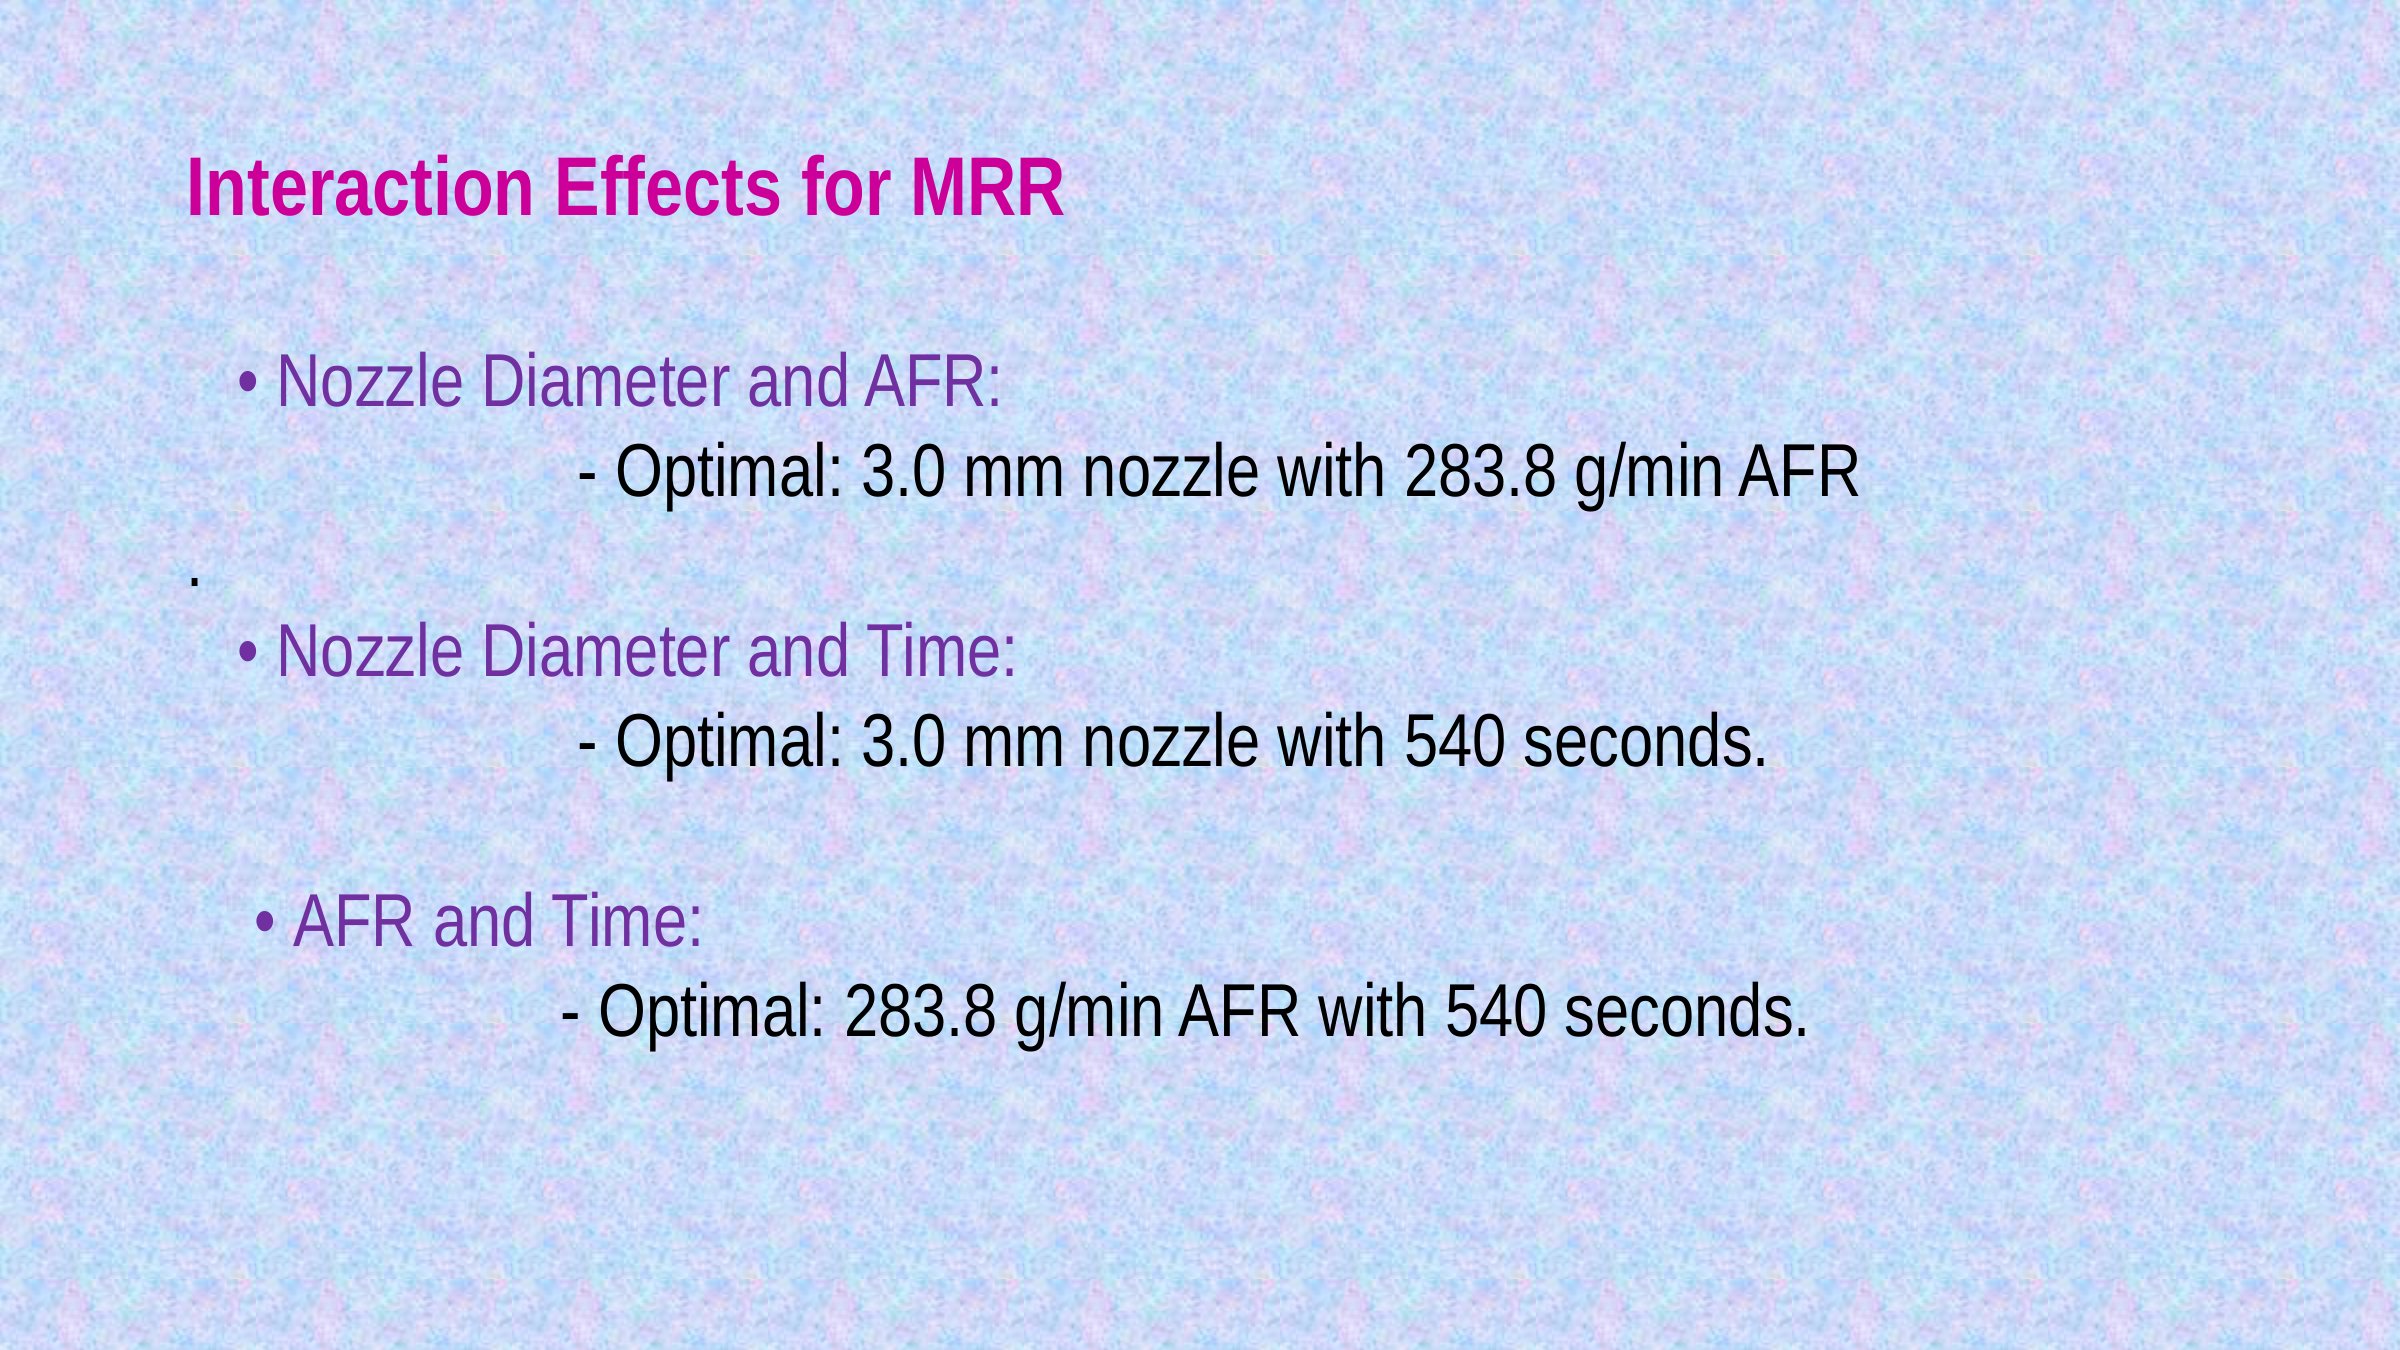

#

Interaction Effects for MRR

      • Nozzle Diameter and AFR:
                       - Optimal: 3.0 mm nozzle with 283.8 g/min AFR
.
   • Nozzle Diameter and Time:
                       - Optimal: 3.0 mm nozzle with 540 seconds.

    • AFR and Time:
                      - Optimal: 283.8 g/min AFR with 540 seconds.